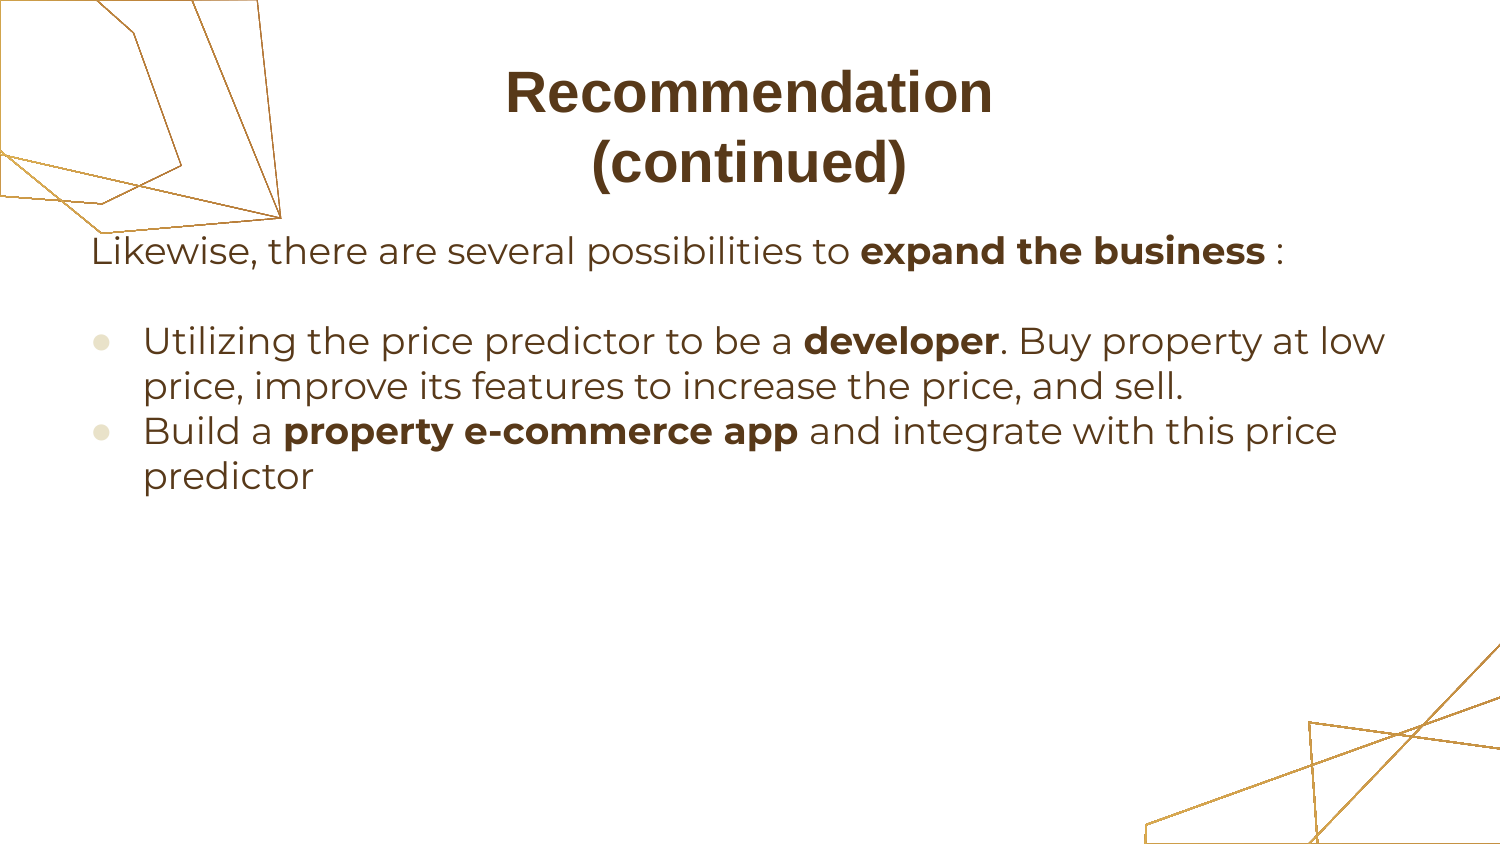

# Recommendation (continued)
Likewise, there are several possibilities to expand the business :

Utilizing the price predictor to be a developer. Buy property at low price, improve its features to increase the price, and sell.
Build a property e-commerce app and integrate with this price predictor